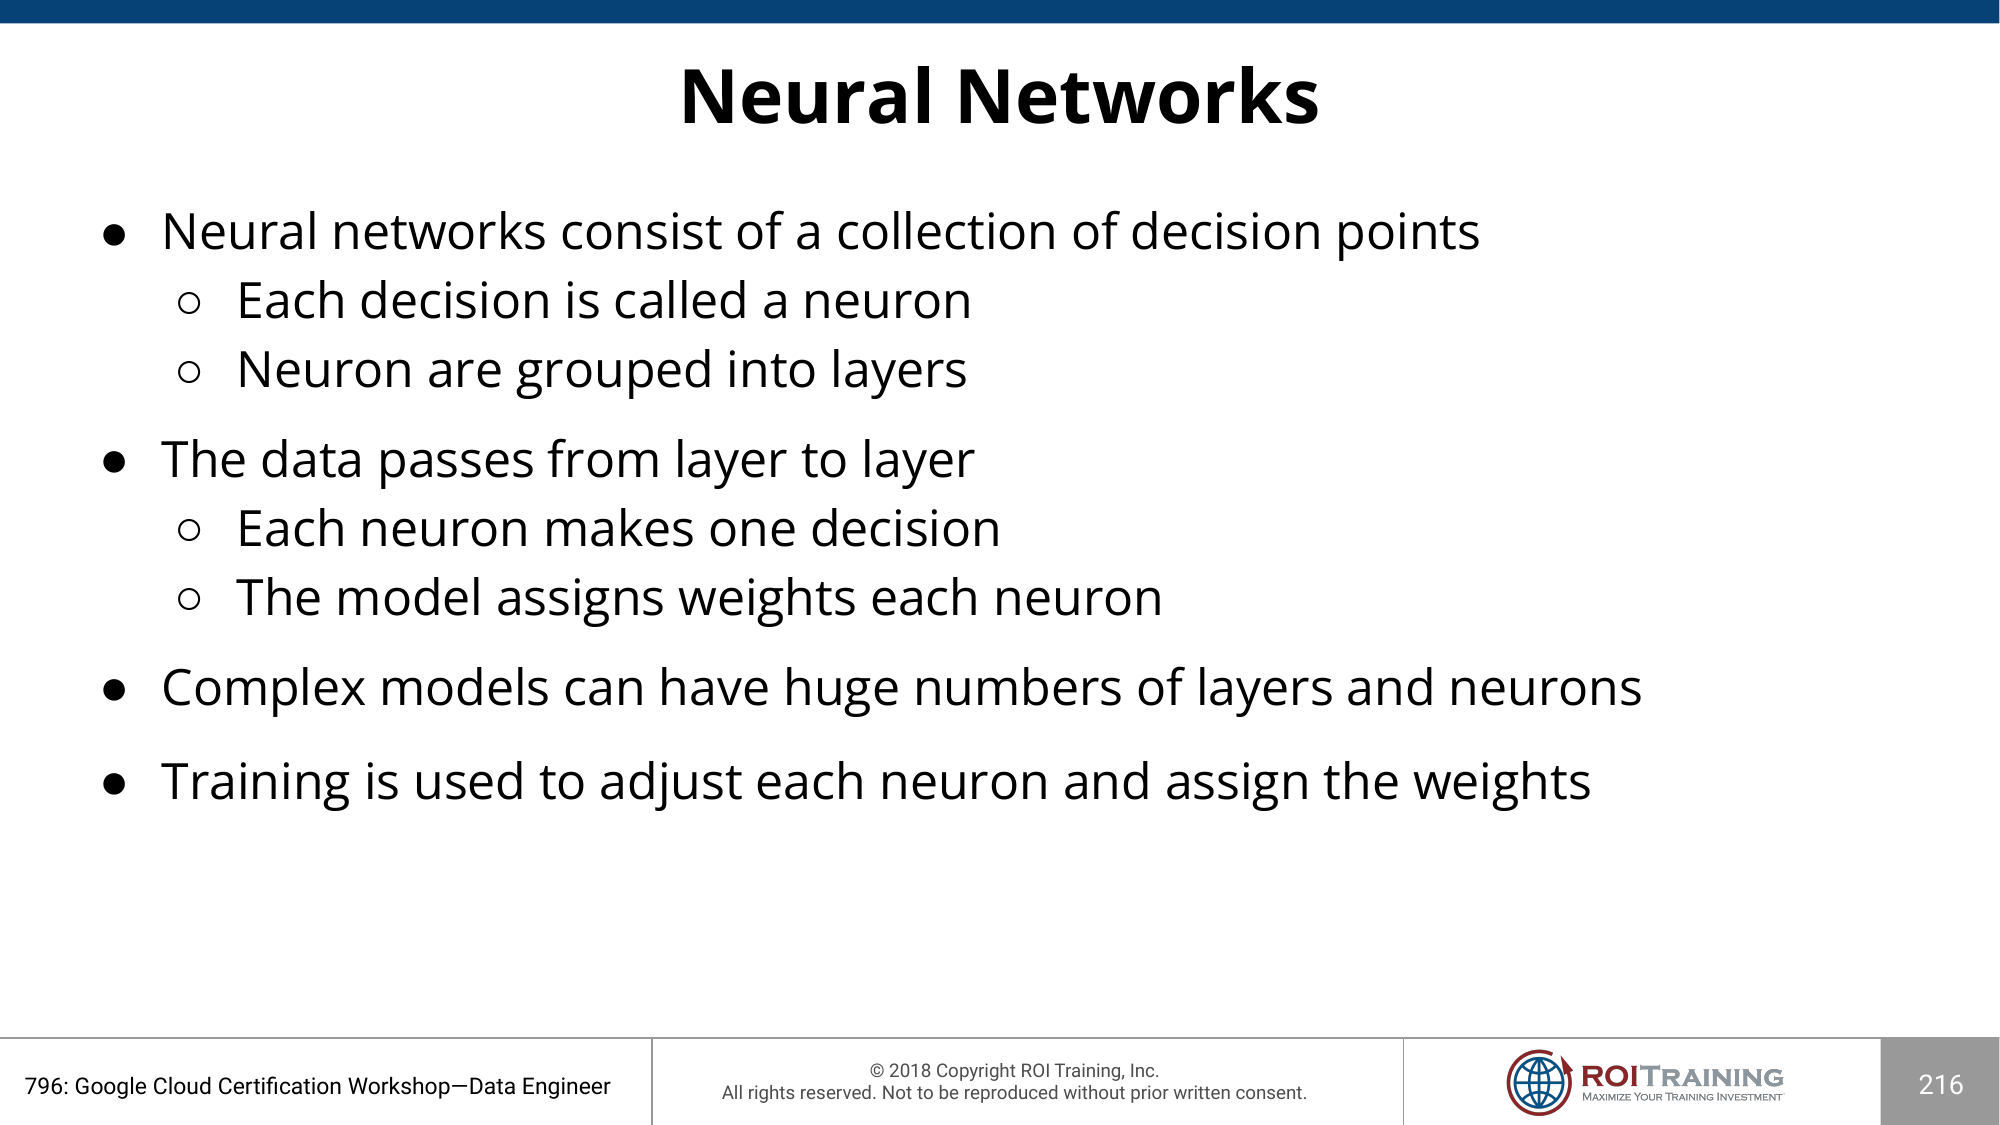

# Neural Networks
Neural networks consist of a collection of decision points
Each decision is called a neuron
Neuron are grouped into layers
The data passes from layer to layer
Each neuron makes one decision
The model assigns weights each neuron
Complex models can have huge numbers of layers and neurons
Training is used to adjust each neuron and assign the weights